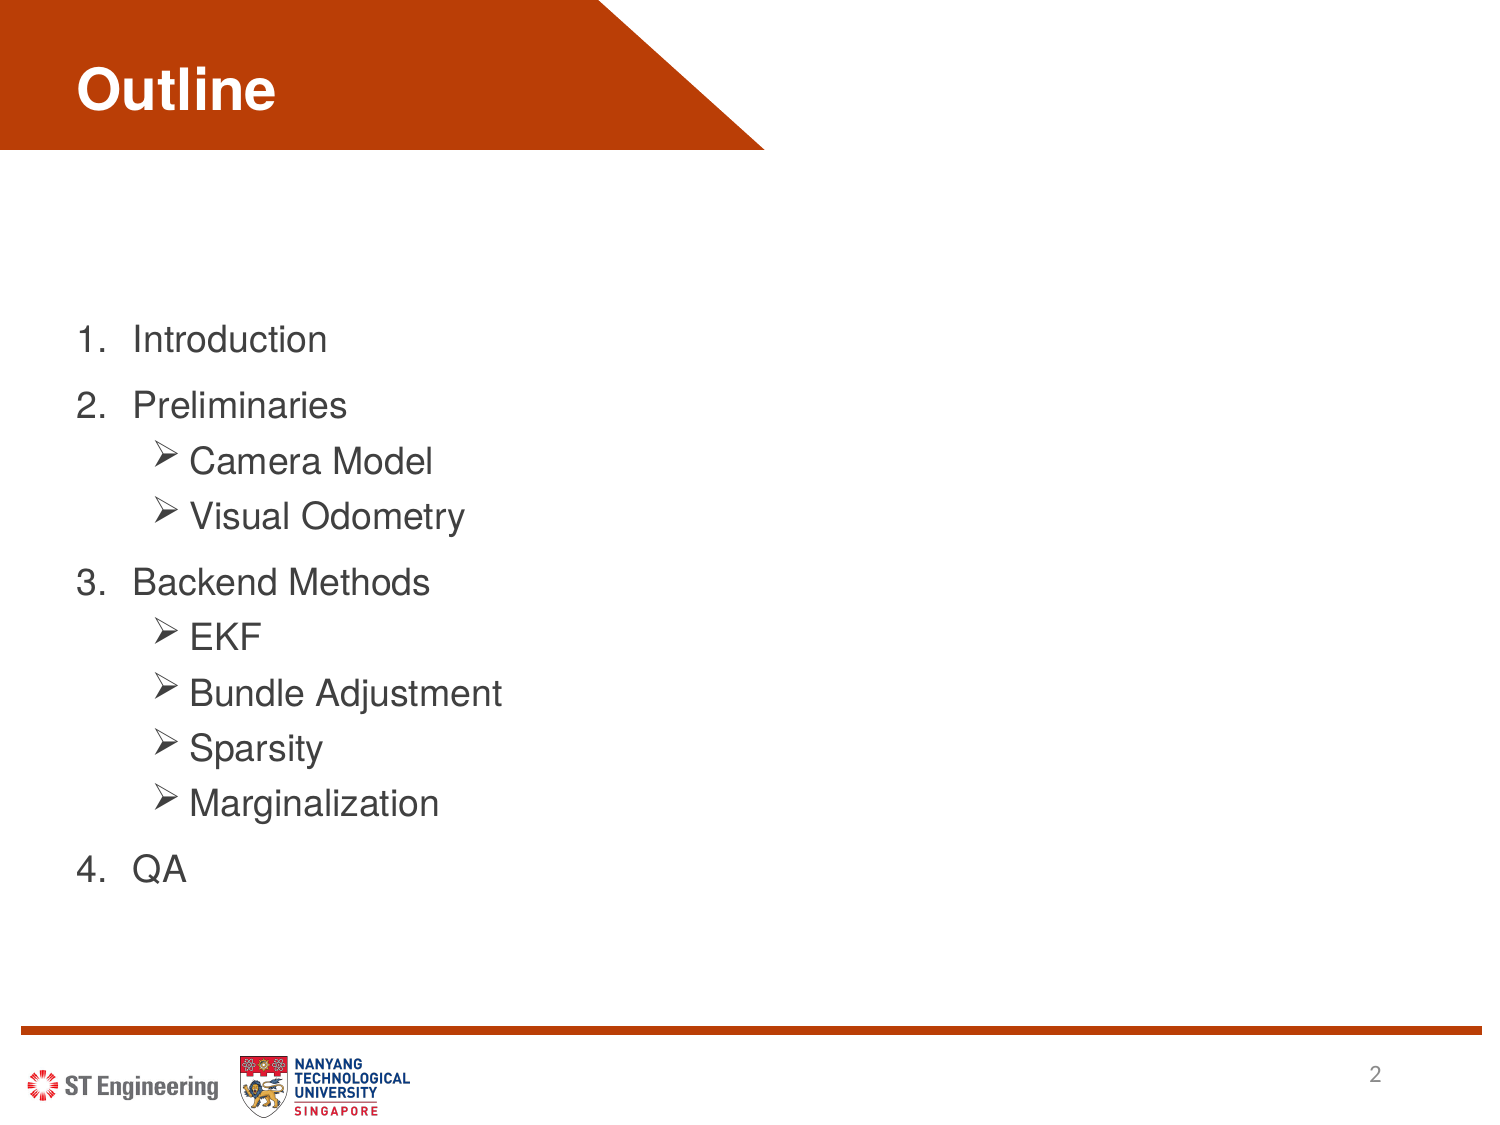

Outline
Introduction
Preliminaries
Camera Model
Visual Odometry
Backend Methods
EKF
Bundle Adjustment
Sparsity
Marginalization
QA

2